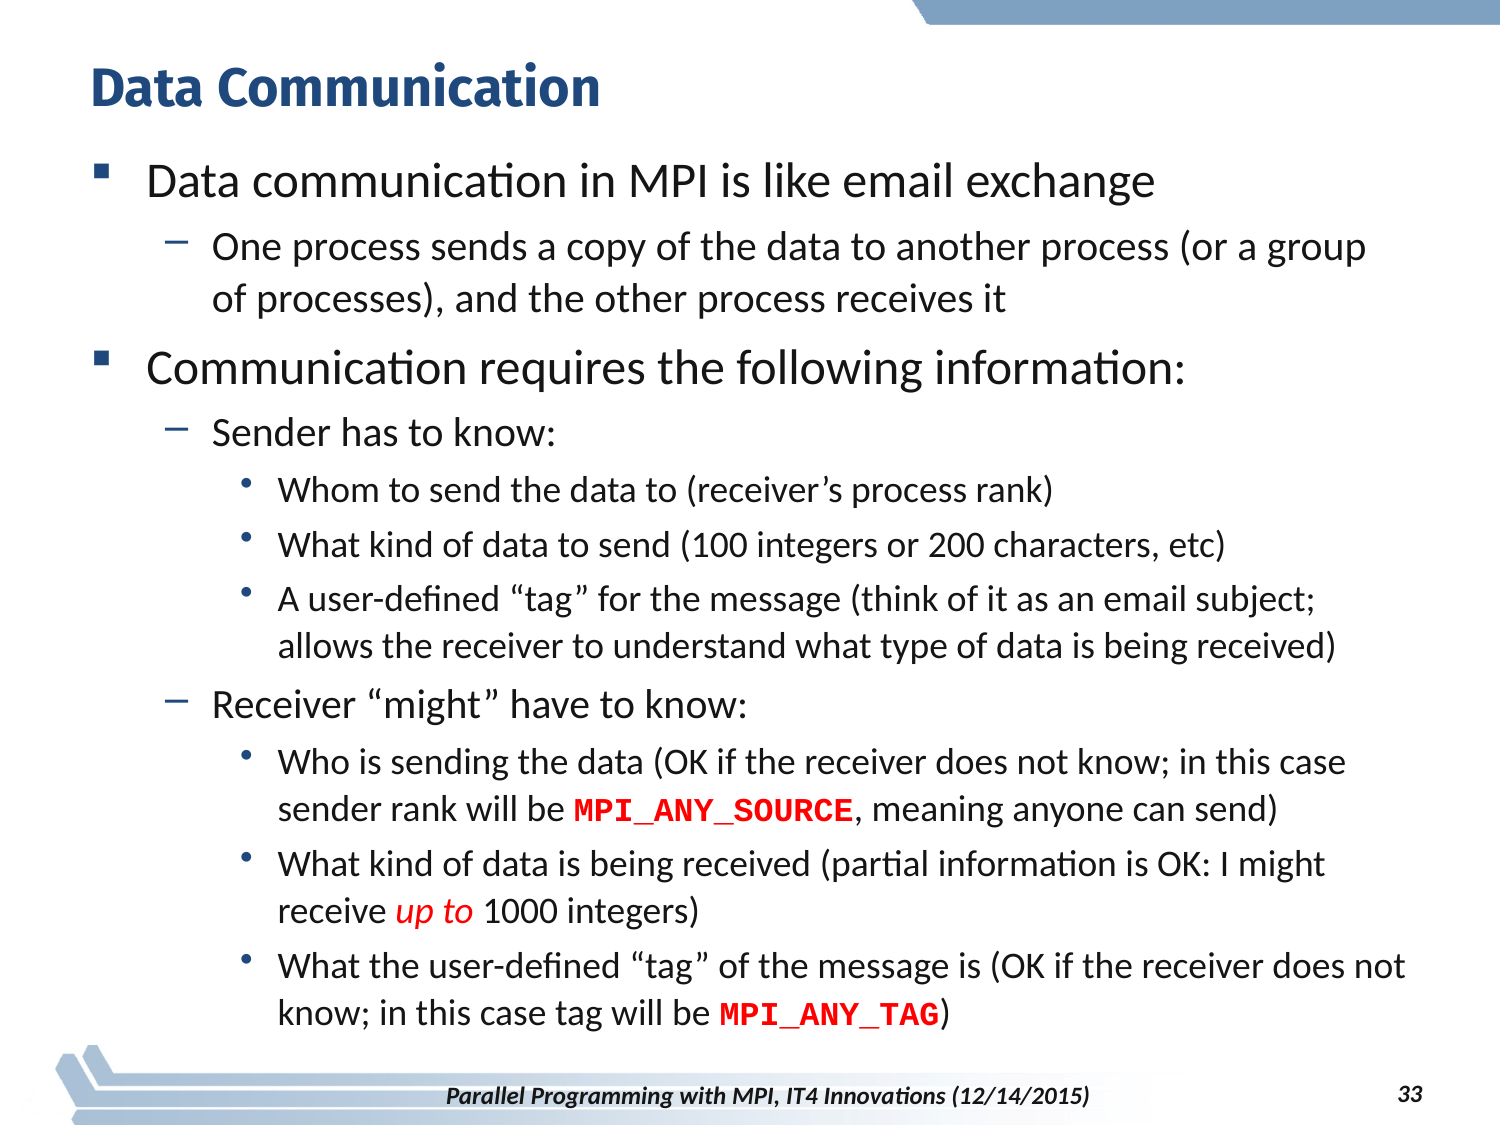

# Data Communication
Data communication in MPI is like email exchange
One process sends a copy of the data to another process (or a group of processes), and the other process receives it
Communication requires the following information:
Sender has to know:
Whom to send the data to (receiver’s process rank)
What kind of data to send (100 integers or 200 characters, etc)
A user-defined “tag” for the message (think of it as an email subject; allows the receiver to understand what type of data is being received)
Receiver “might” have to know:
Who is sending the data (OK if the receiver does not know; in this case sender rank will be MPI_ANY_SOURCE, meaning anyone can send)
What kind of data is being received (partial information is OK: I might receive up to 1000 integers)
What the user-defined “tag” of the message is (OK if the receiver does not know; in this case tag will be MPI_ANY_TAG)
33
Parallel Programming with MPI, IT4 Innovations (12/14/2015)